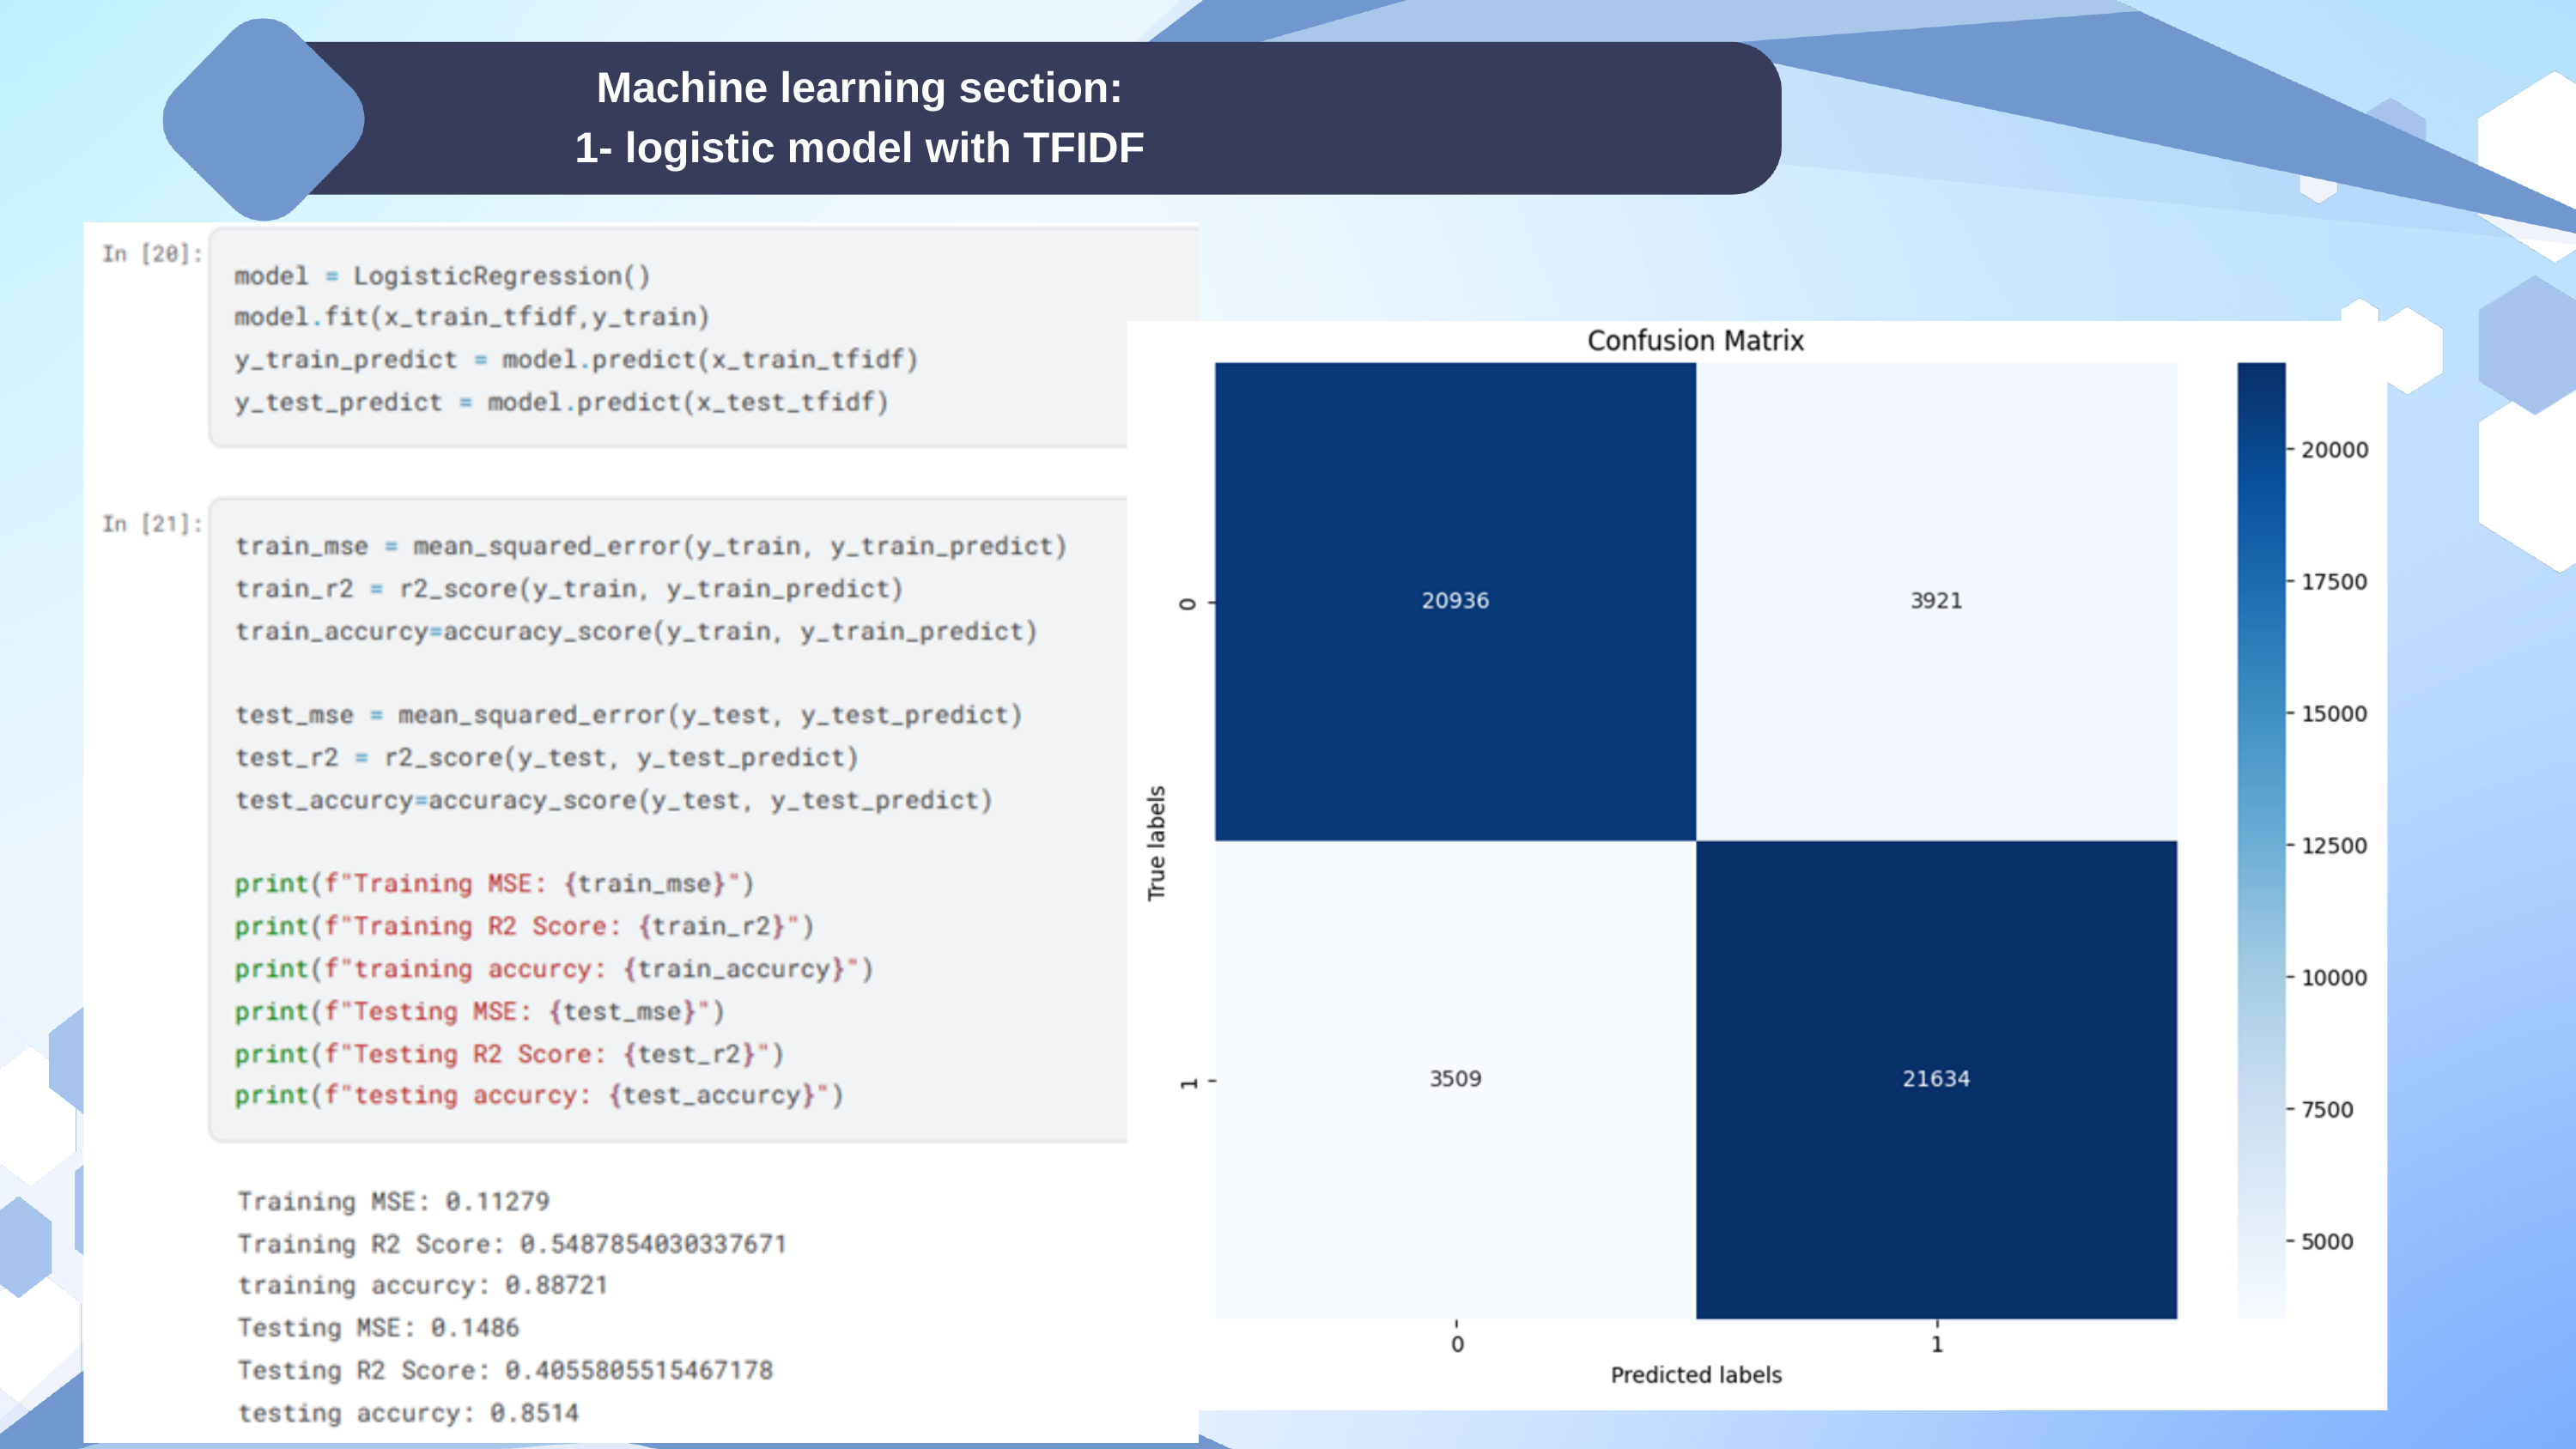

Machine learning section:
1- logistic model with TFIDF